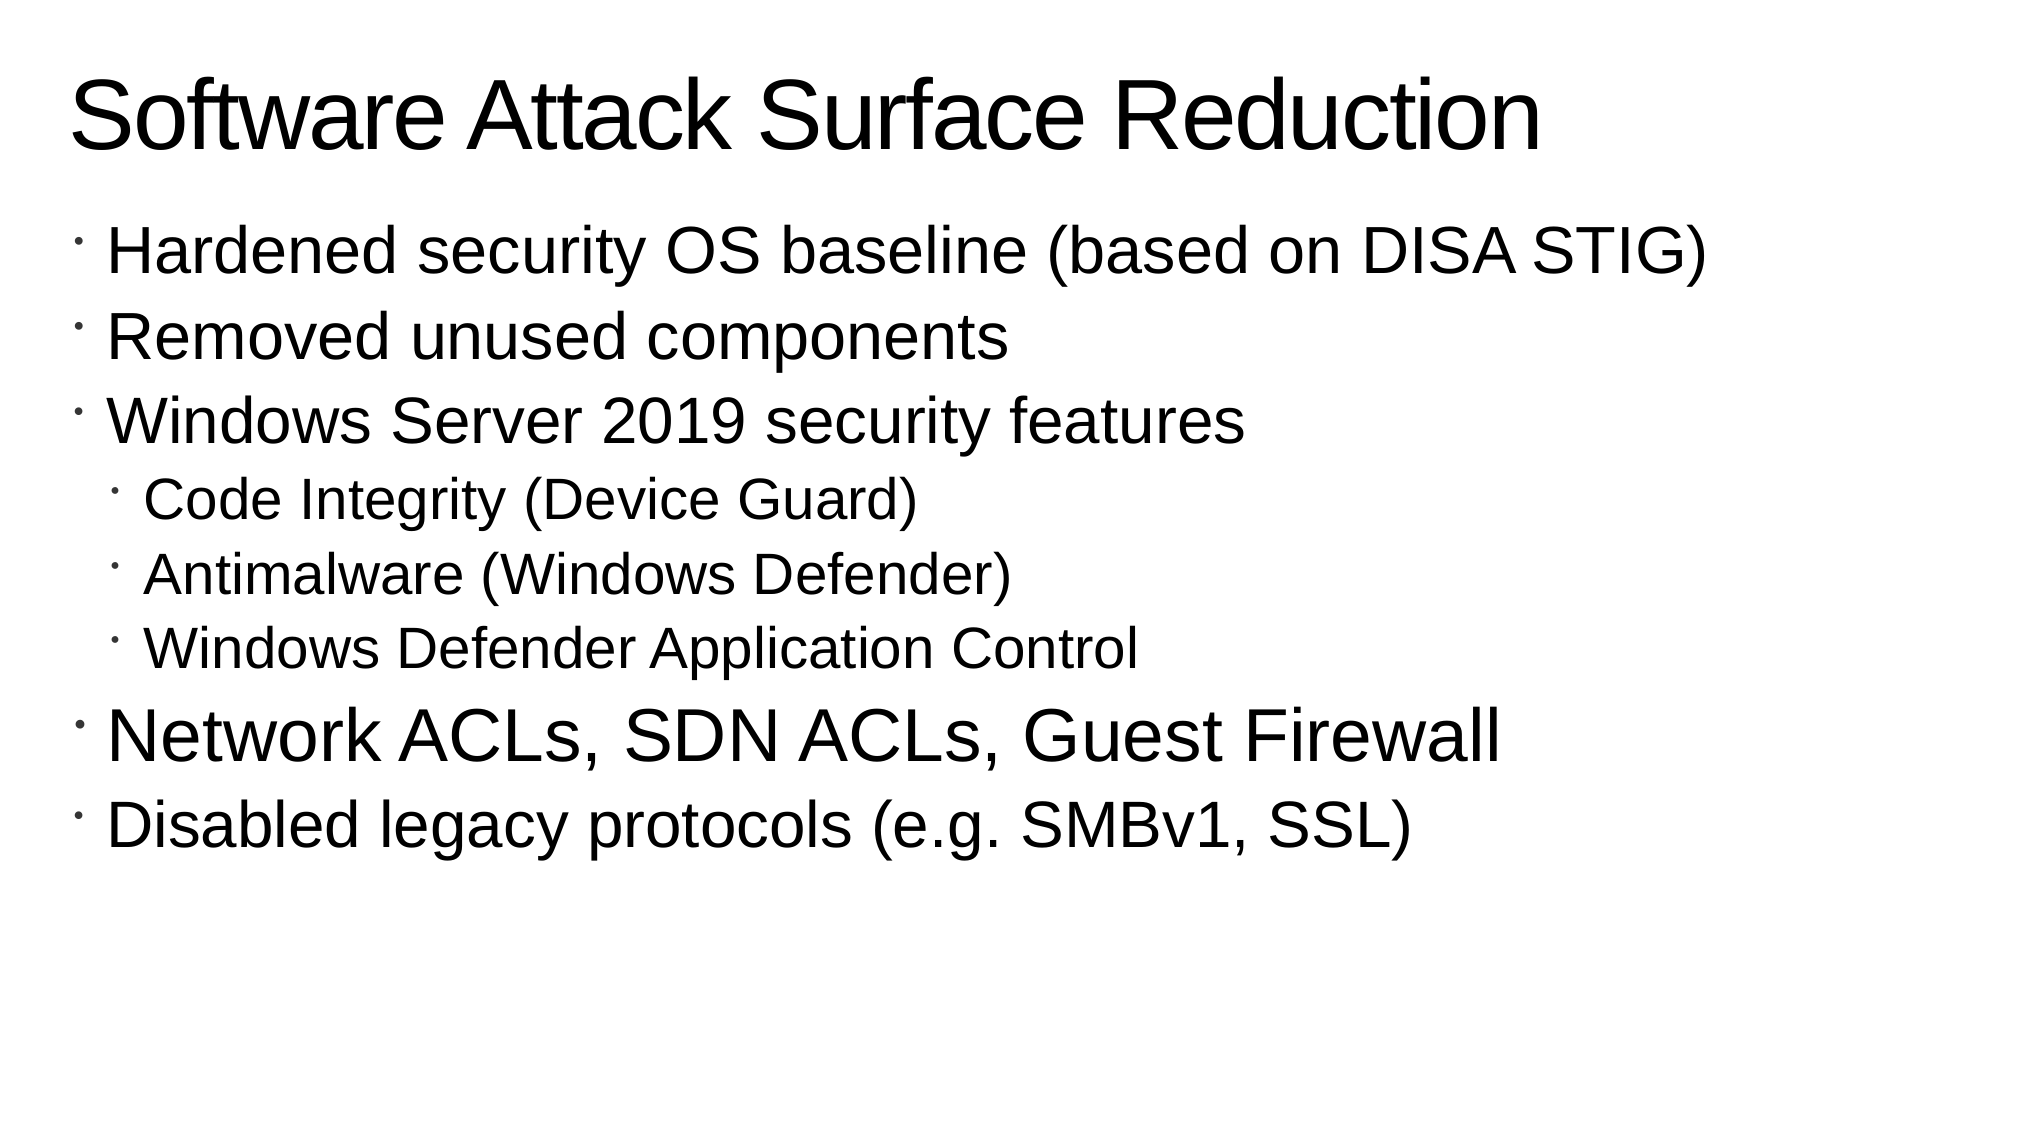

# Software Attack Surface Reduction
Hardened security OS baseline (based on DISA STIG)
Removed unused components
Windows Server 2019 security features
Code Integrity (Device Guard)
Antimalware (Windows Defender)
Windows Defender Application Control
Network ACLs, SDN ACLs, Guest Firewall
Disabled legacy protocols (e.g. SMBv1, SSL)